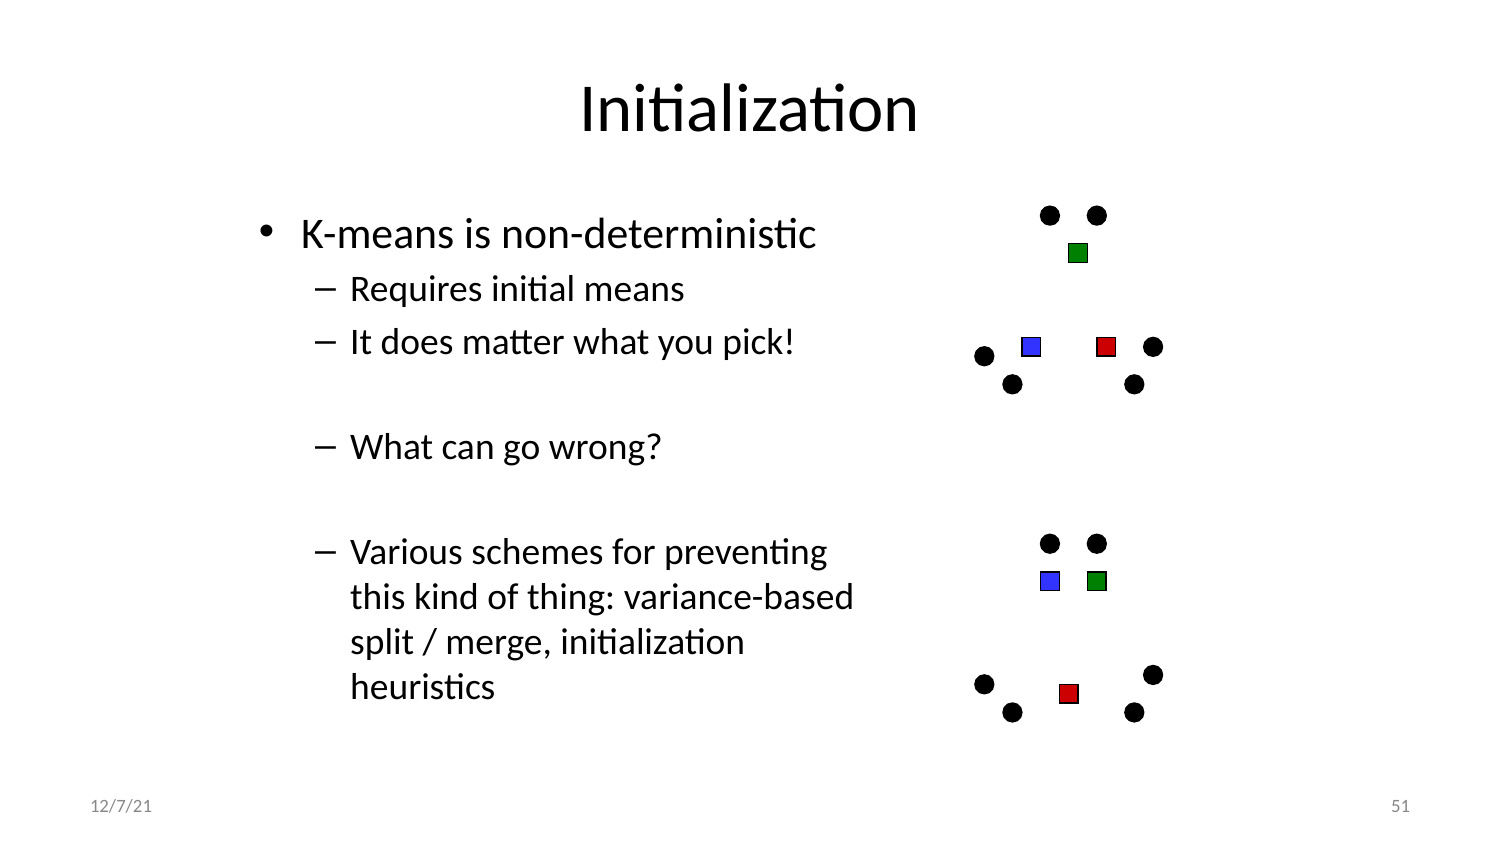

# Initialization
K-means is non-deterministic
Requires initial means
It does matter what you pick!

What can go wrong?

Various schemes for preventing this kind of thing: variance-based split / merge, initialization heuristics

12/7/21
51